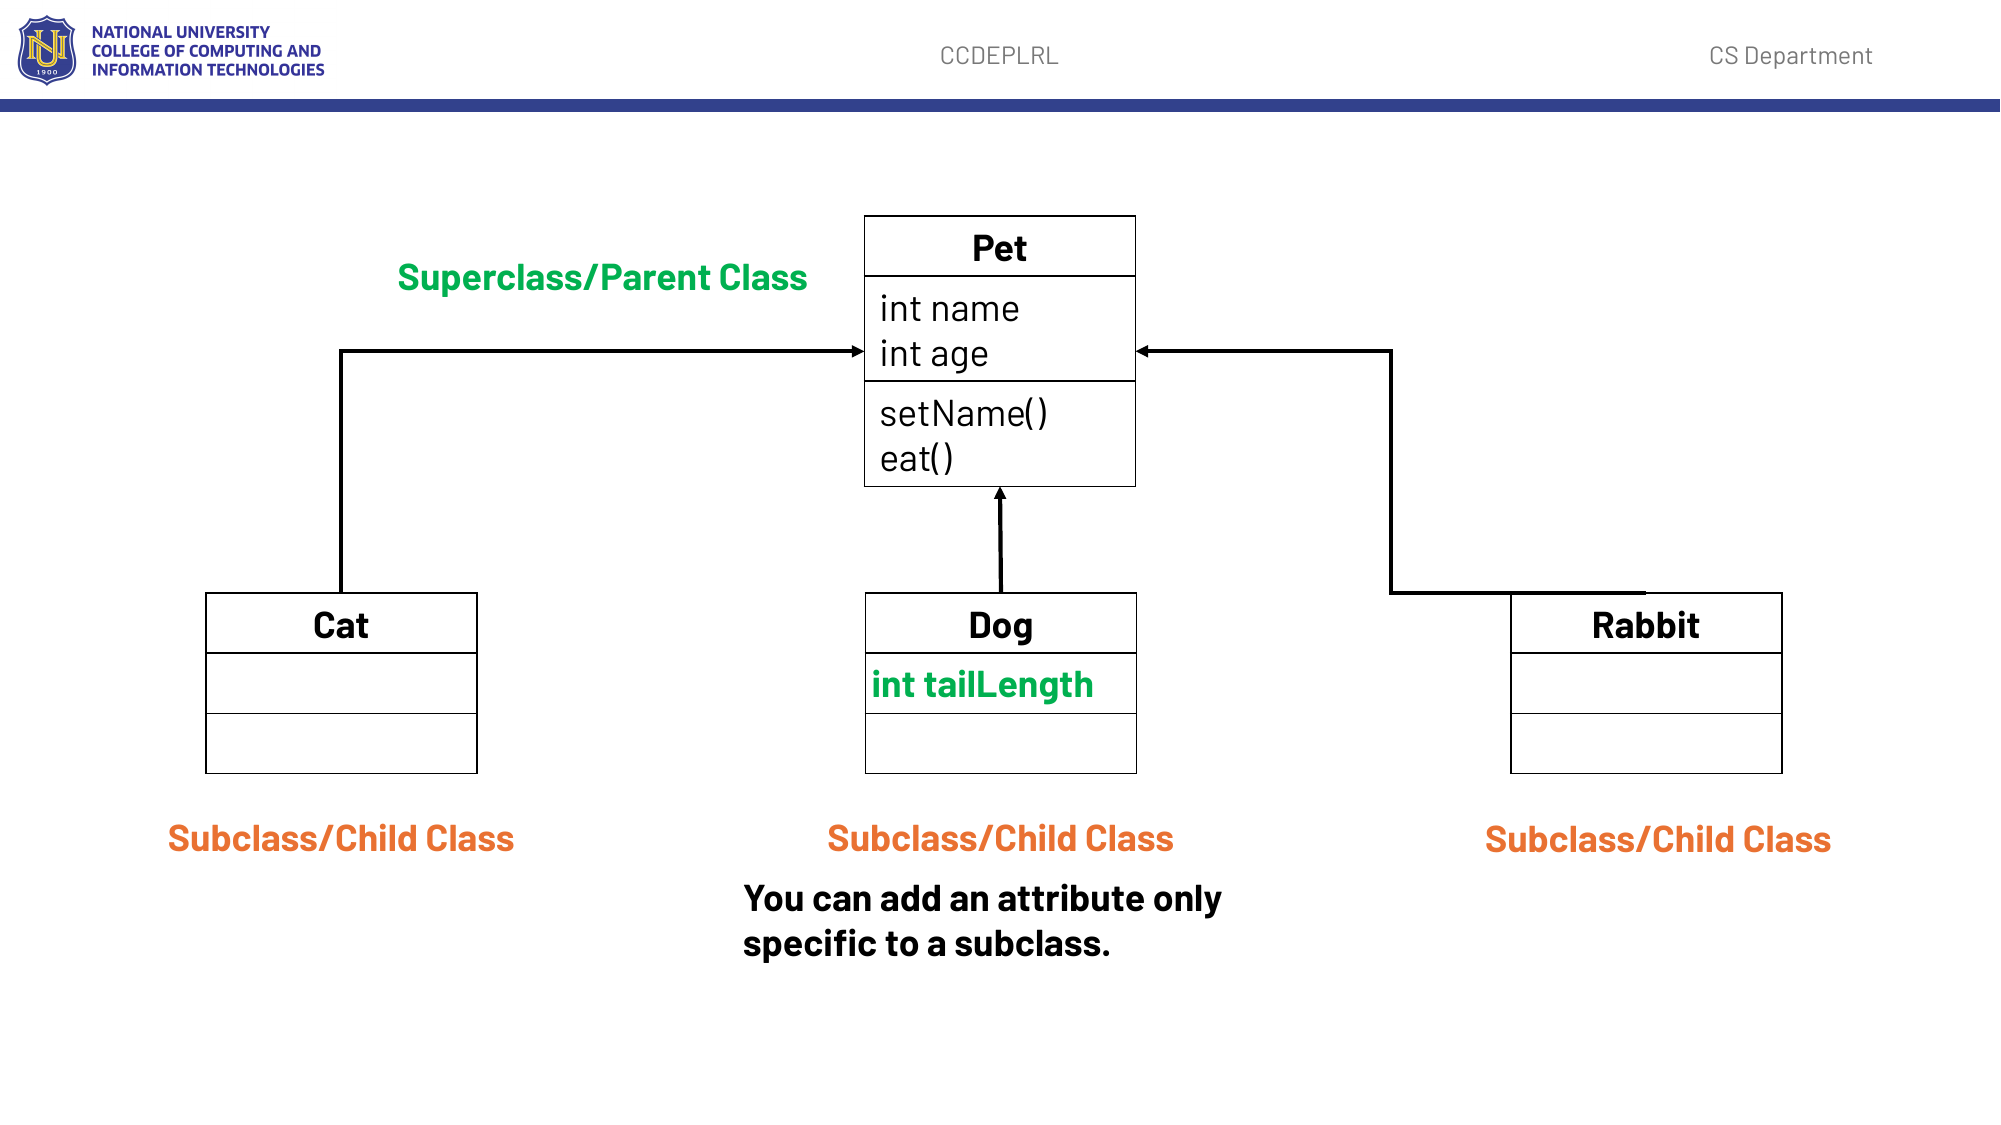

| Pet |
| --- |
| int name int age |
| setName() eat() |
Superclass/Parent Class

| Cat |
| --- |
|  |
|  |
| Rabbit |
| --- |
|  |
|  |
| Dog |
| --- |
|  |
|  |
int tailLength
Subclass/Child Class
Subclass/Child Class
Subclass/Child Class
You can add an attribute only specific to a subclass.